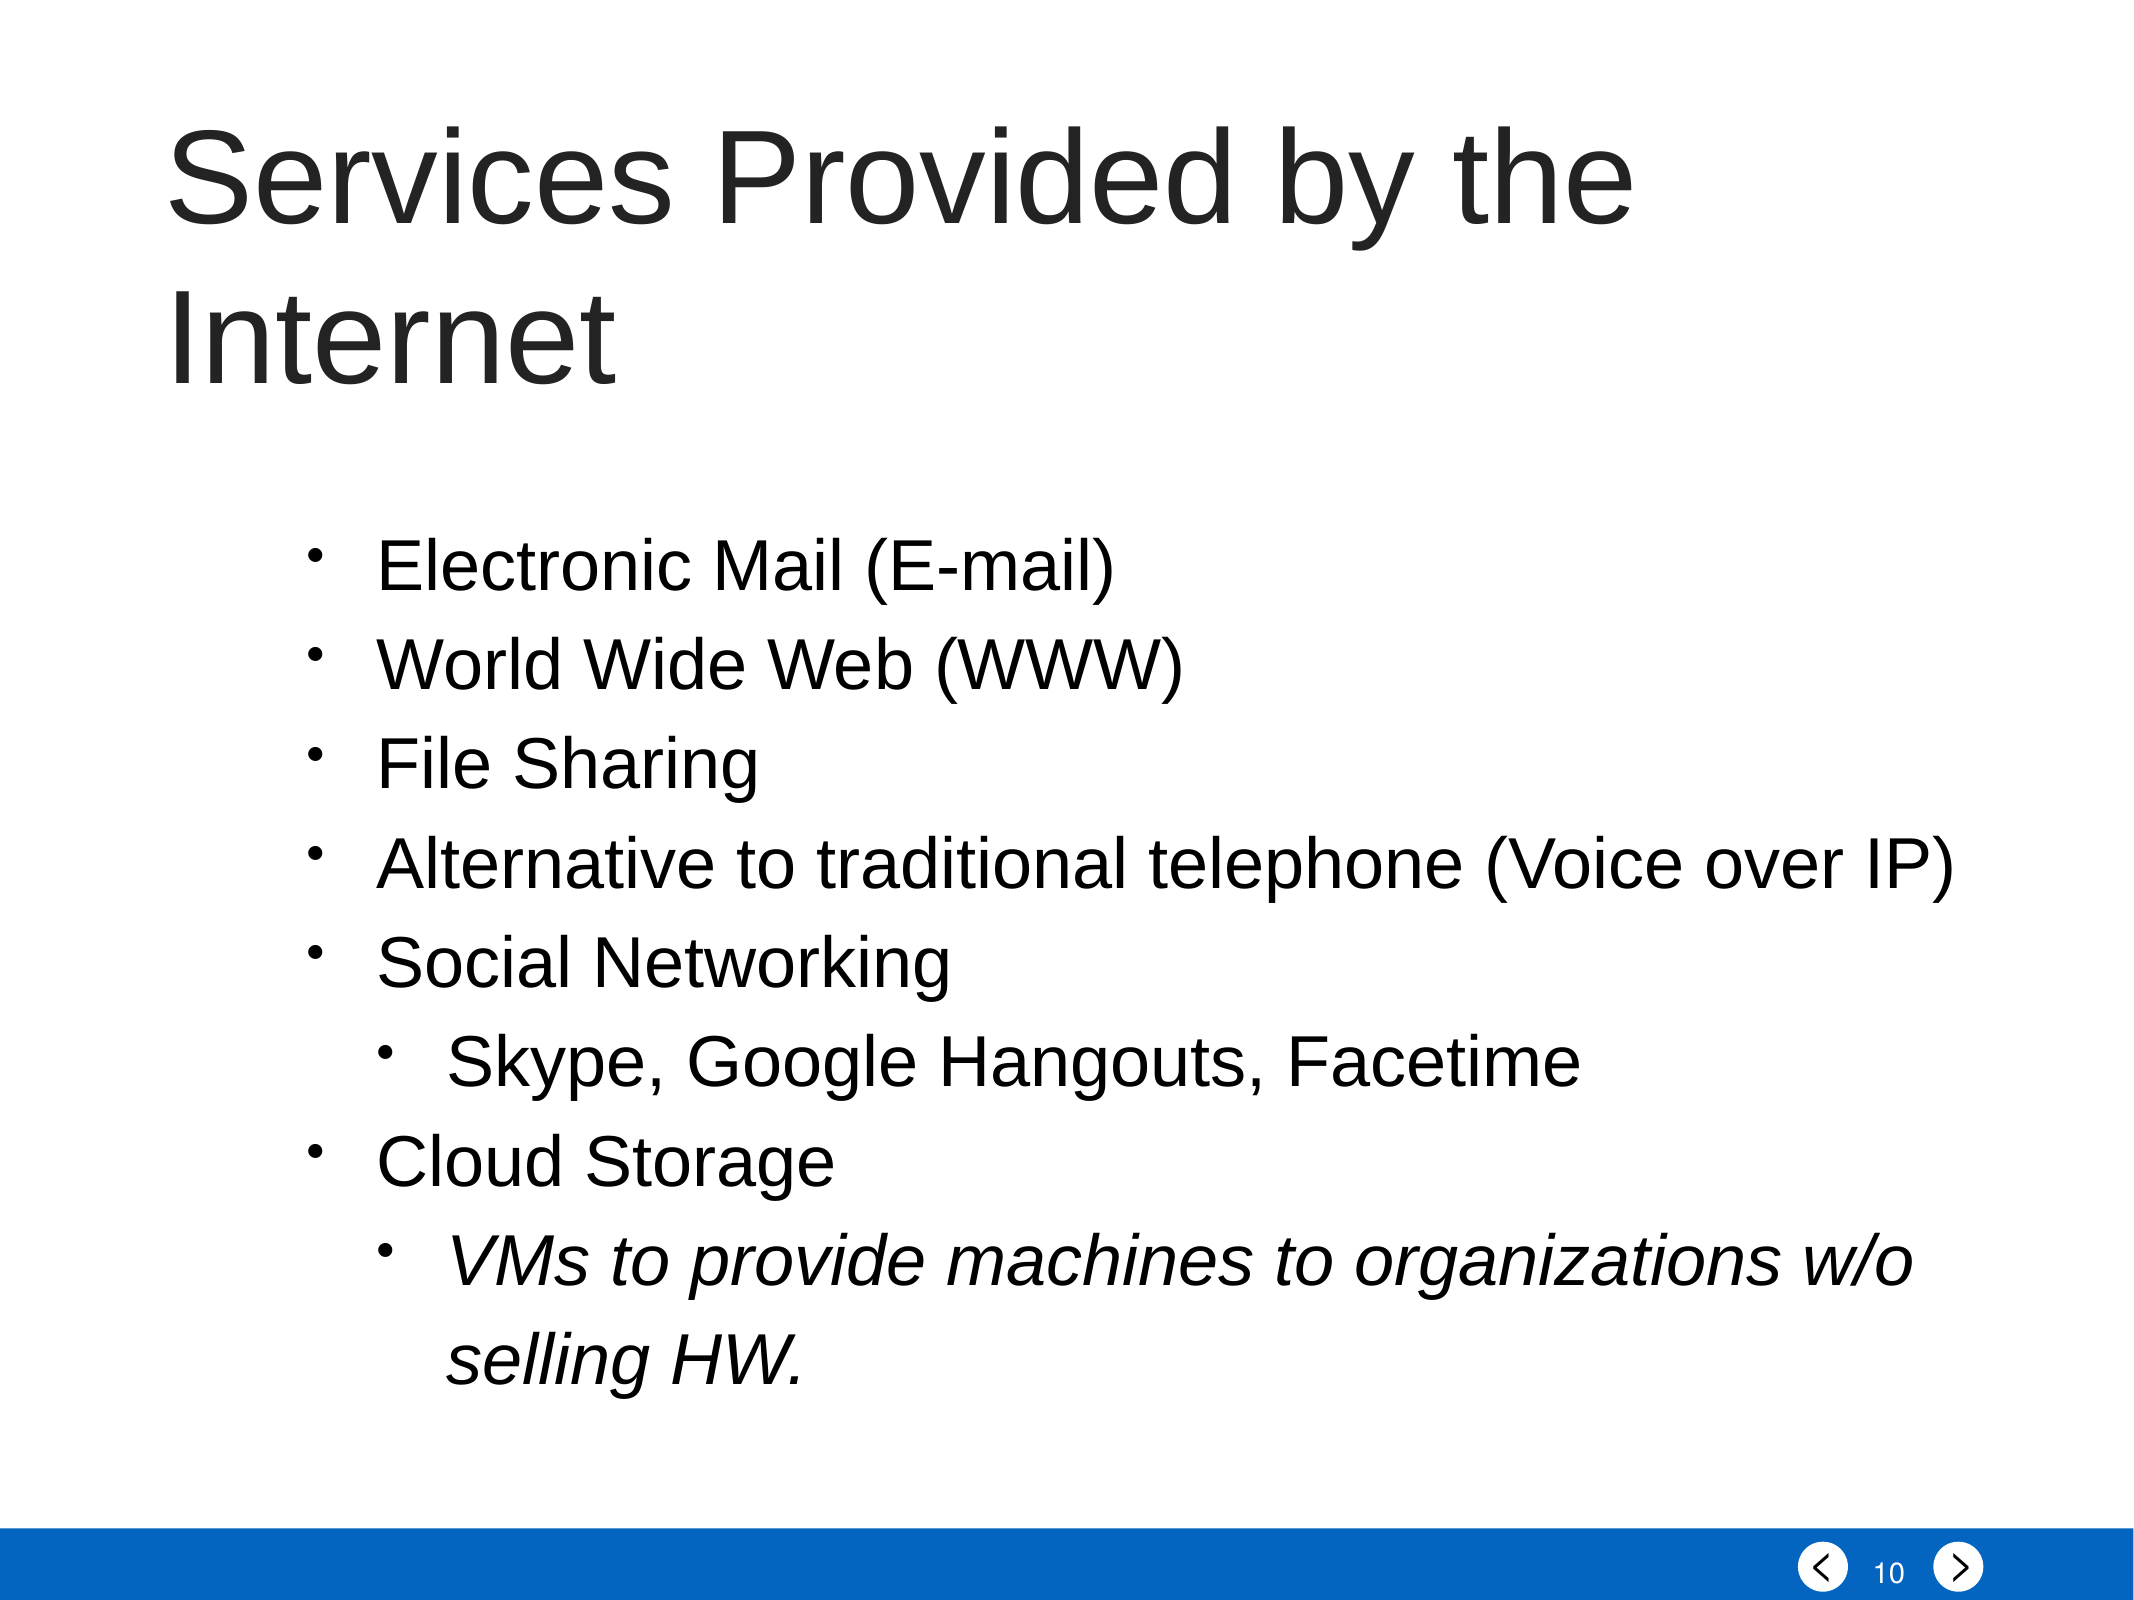

Services Provided by the Internet
Electronic Mail (E-mail)
World Wide Web (WWW)
File Sharing
Alternative to traditional telephone (Voice over IP)
Social Networking
Skype, Google Hangouts, Facetime
Cloud Storage
VMs to provide machines to organizations w/o selling HW.
10